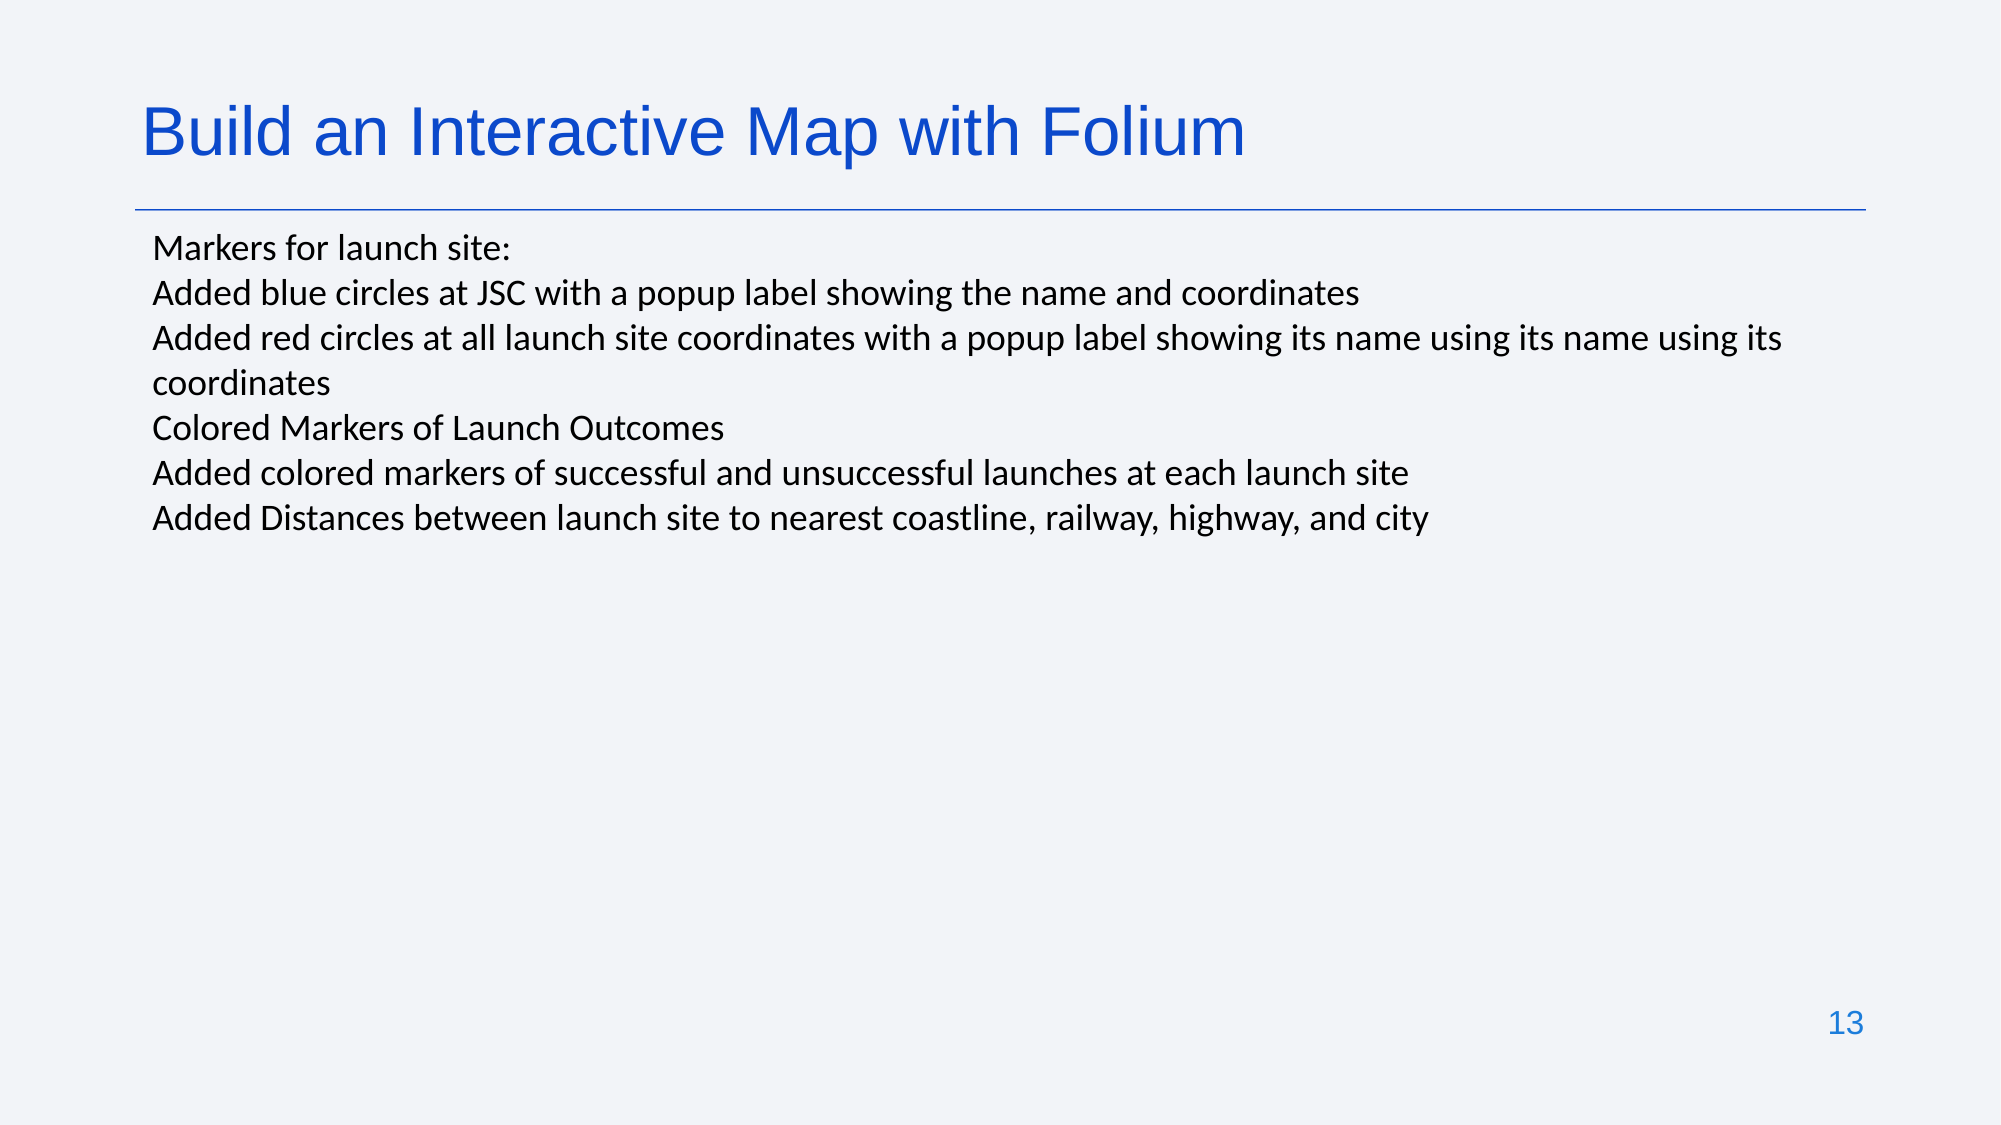

Build an Interactive Map with Folium
Markers for launch site:
Added blue circles at JSC with a popup label showing the name and coordinates
Added red circles at all launch site coordinates with a popup label showing its name using its name using its coordinates
Colored Markers of Launch Outcomes
Added colored markers of successful and unsuccessful launches at each launch site
Added Distances between launch site to nearest coastline, railway, highway, and city

13